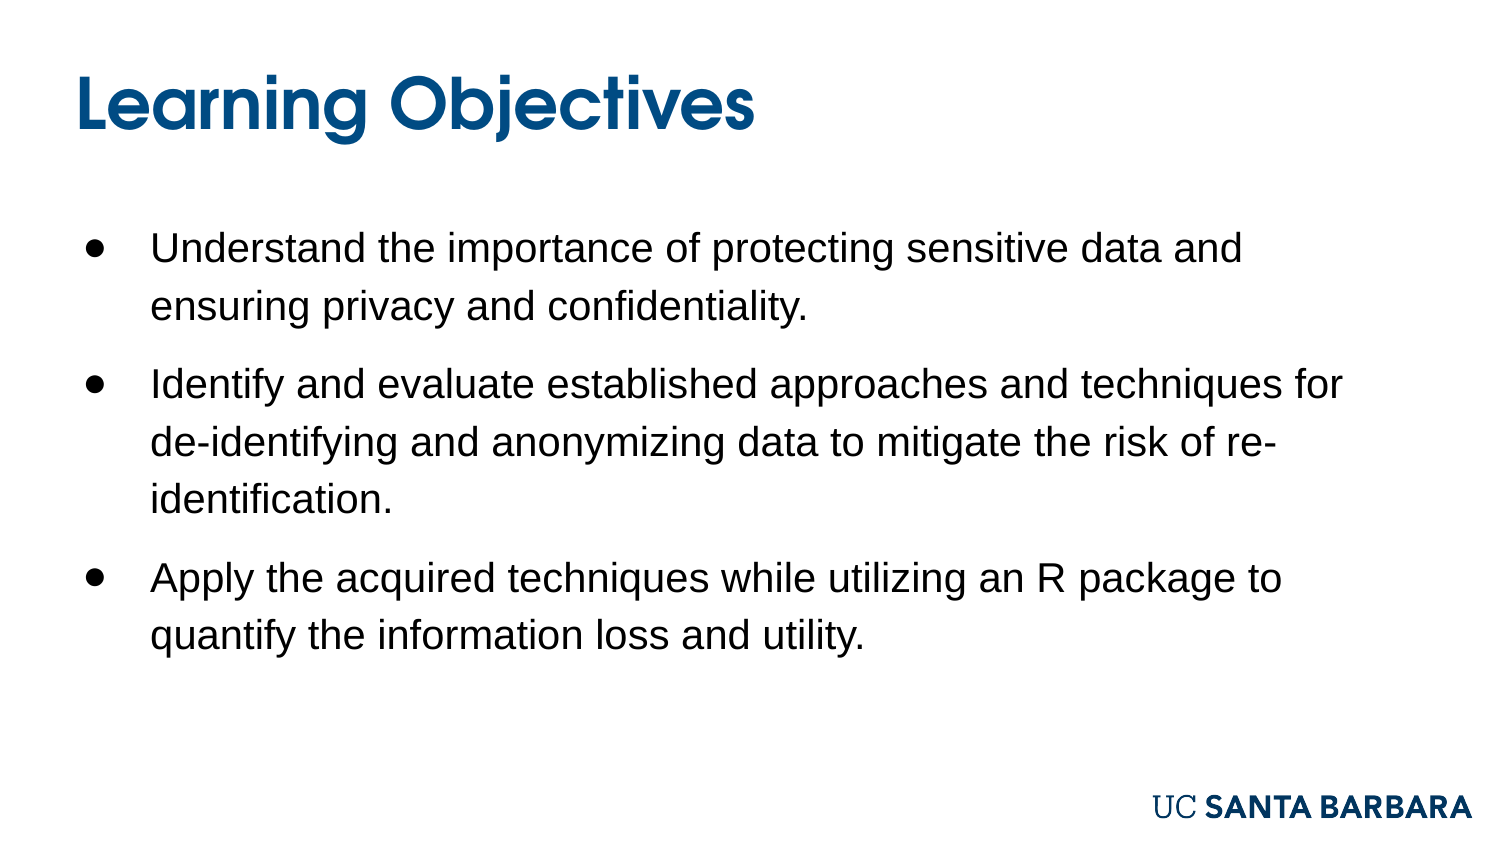

Learning Objectives
Understand the importance of protecting sensitive data and ensuring privacy and confidentiality.
Identify and evaluate established approaches and techniques for de-identifying and anonymizing data to mitigate the risk of re-identification.
Apply the acquired techniques while utilizing an R package to quantify the information loss and utility.